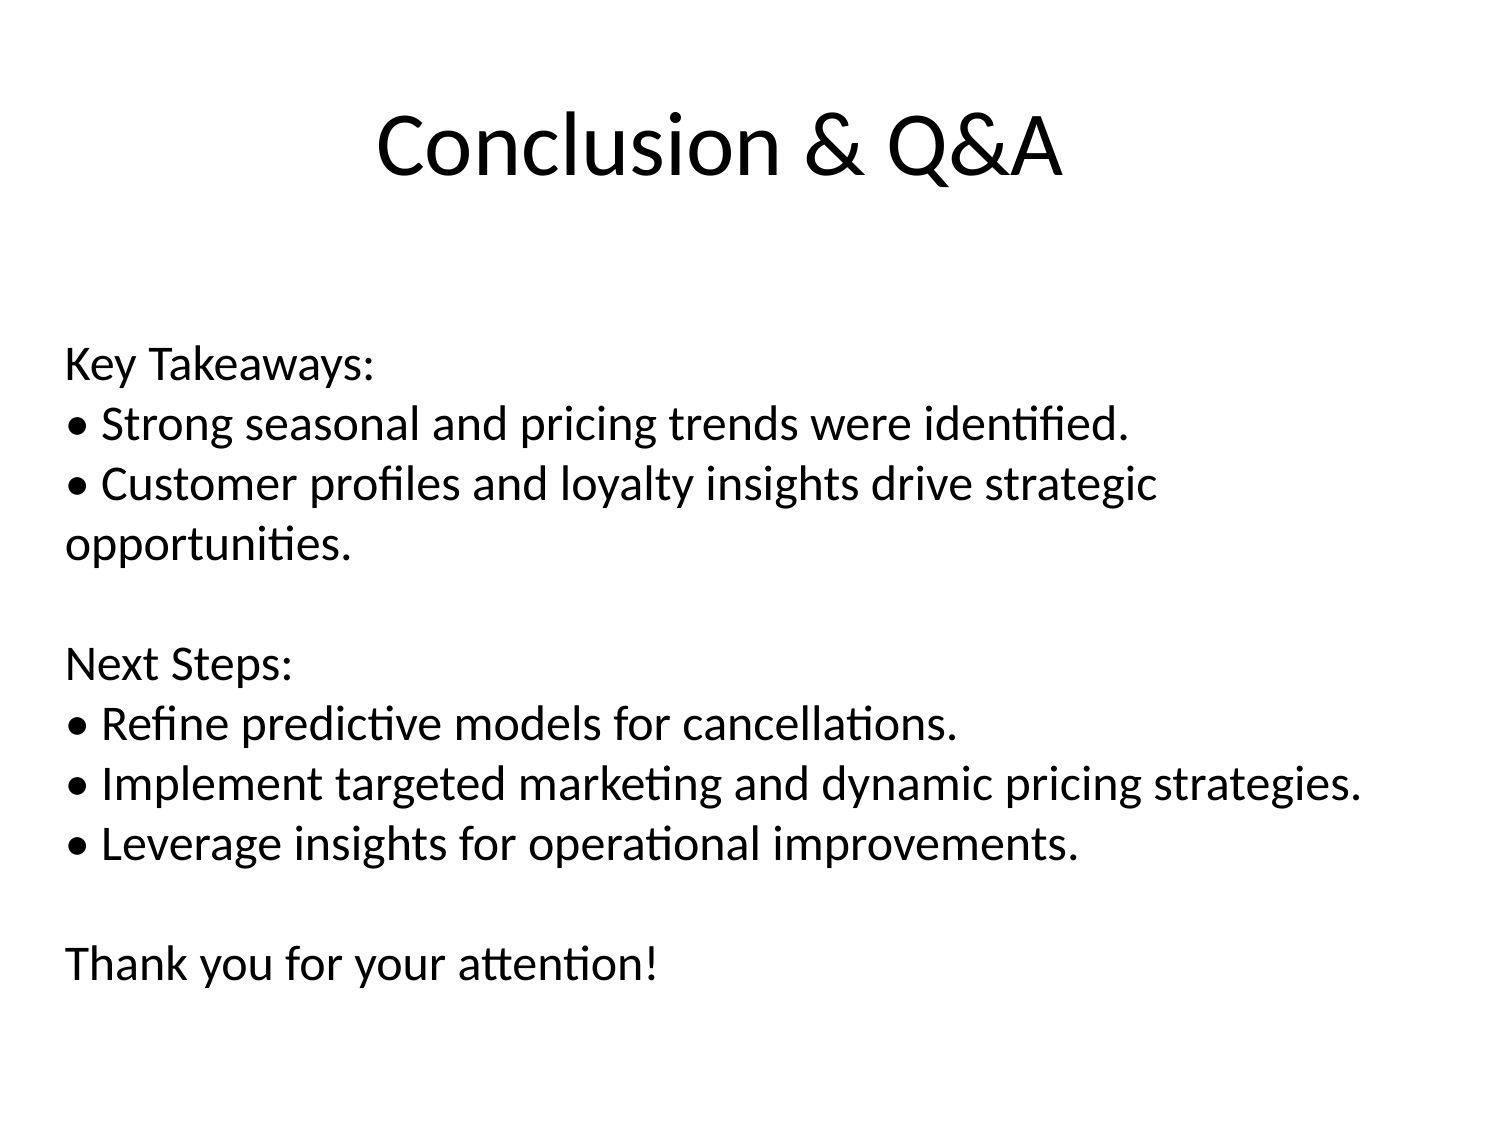

# Conclusion & Q&A
Key Takeaways:
• Strong seasonal and pricing trends were identified.
• Customer profiles and loyalty insights drive strategic opportunities.

Next Steps:
• Refine predictive models for cancellations.
• Implement targeted marketing and dynamic pricing strategies.
• Leverage insights for operational improvements.

Thank you for your attention!